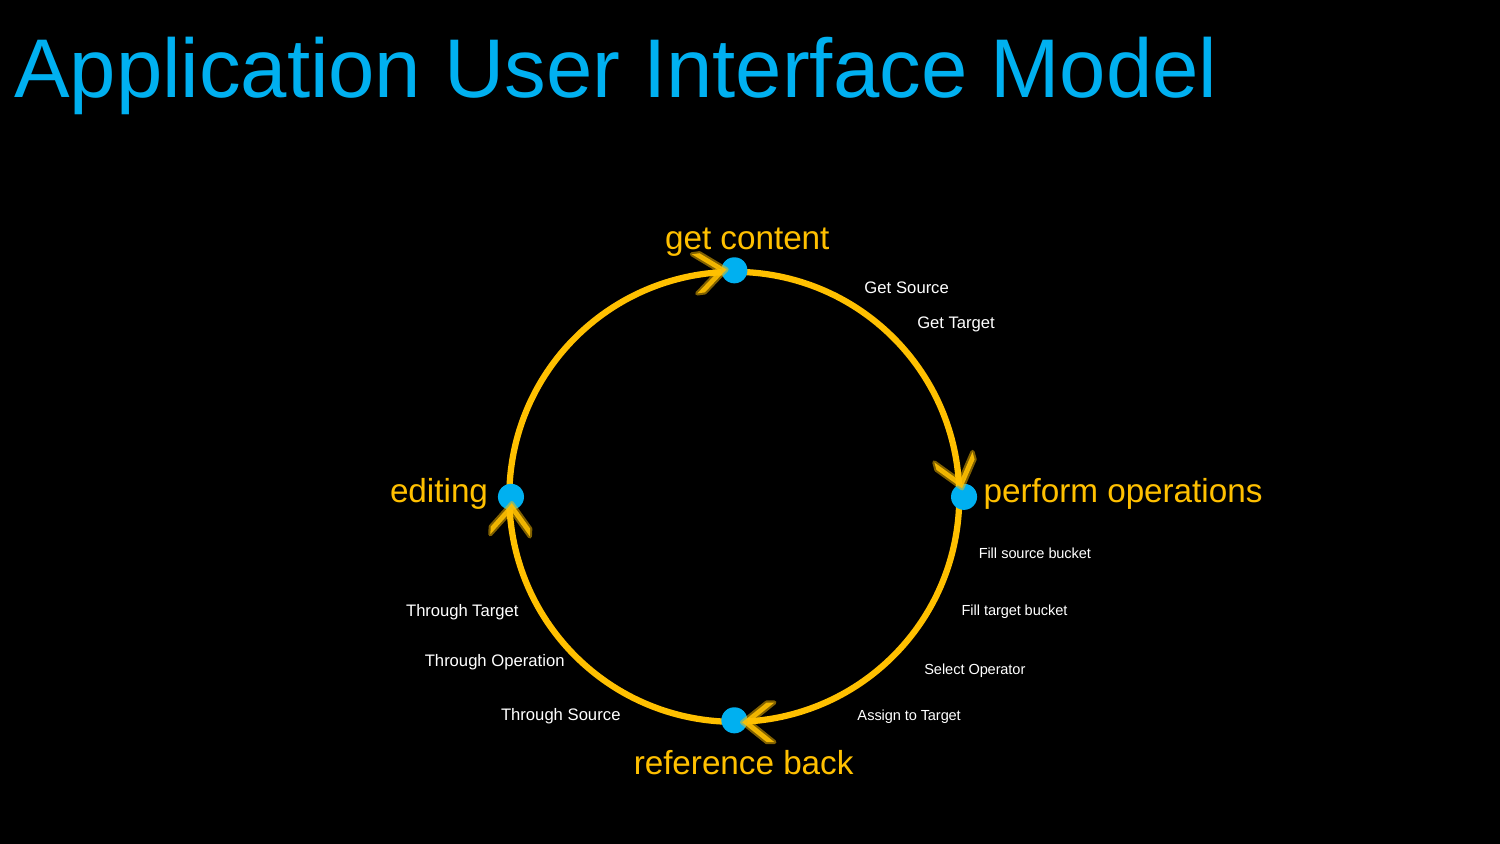

Application User Interface Model
get content

Get Source

Get Target

editing
perform operations

Fill source bucket
Through Target
Fill target bucket
Through Operation
Select Operator
Through Source
Assign to Target

reference back